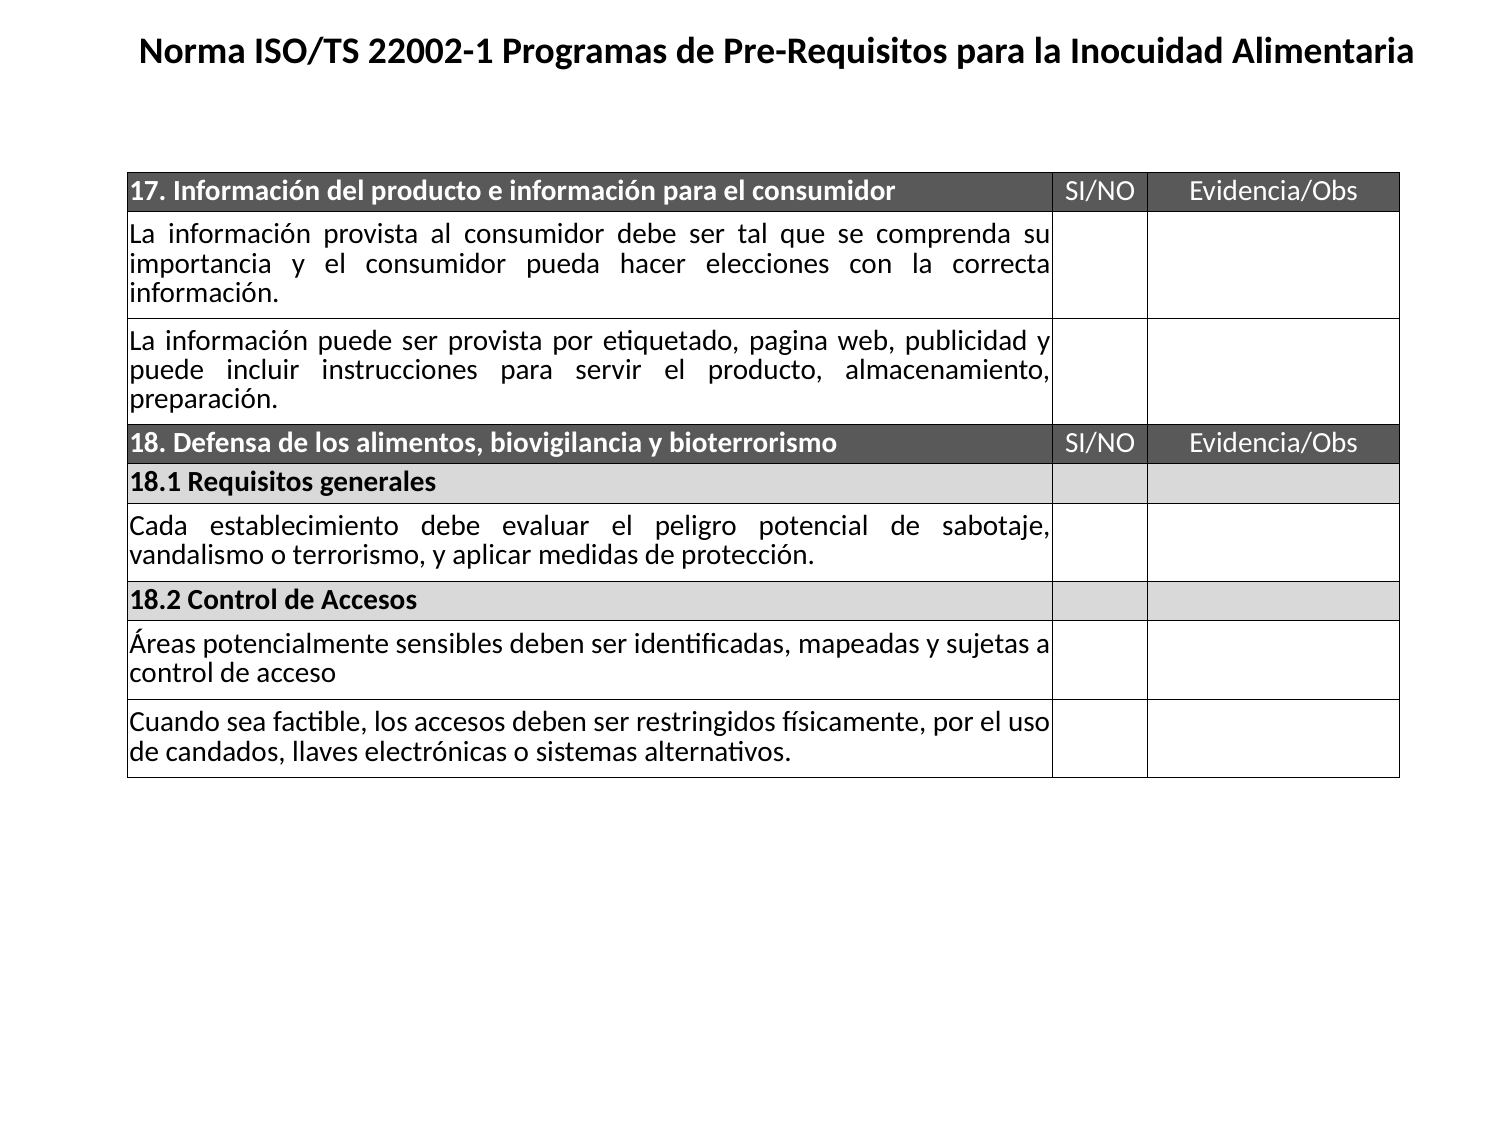

Norma ISO/TS 22002-1 Programas de Pre-Requisitos para la Inocuidad Alimentaria
| 17. Información del producto e información para el consumidor | SI/NO | Evidencia/Obs |
| --- | --- | --- |
| La información provista al consumidor debe ser tal que se comprenda su importancia y el consumidor pueda hacer elecciones con la correcta información. |  |  |
| La información puede ser provista por etiquetado, pagina web, publicidad y puede incluir instrucciones para servir el producto, almacenamiento, preparación. |  |  |
| 18. Defensa de los alimentos, biovigilancia y bioterrorismo | SI/NO | Evidencia/Obs |
| 18.1 Requisitos generales |  |  |
| Cada establecimiento debe evaluar el peligro potencial de sabotaje, vandalismo o terrorismo, y aplicar medidas de protección. |  |  |
| 18.2 Control de Accesos |  |  |
| Áreas potencialmente sensibles deben ser identificadas, mapeadas y sujetas a control de acceso |  |  |
| Cuando sea factible, los accesos deben ser restringidos físicamente, por el uso de candados, llaves electrónicas o sistemas alternativos. |  |  |